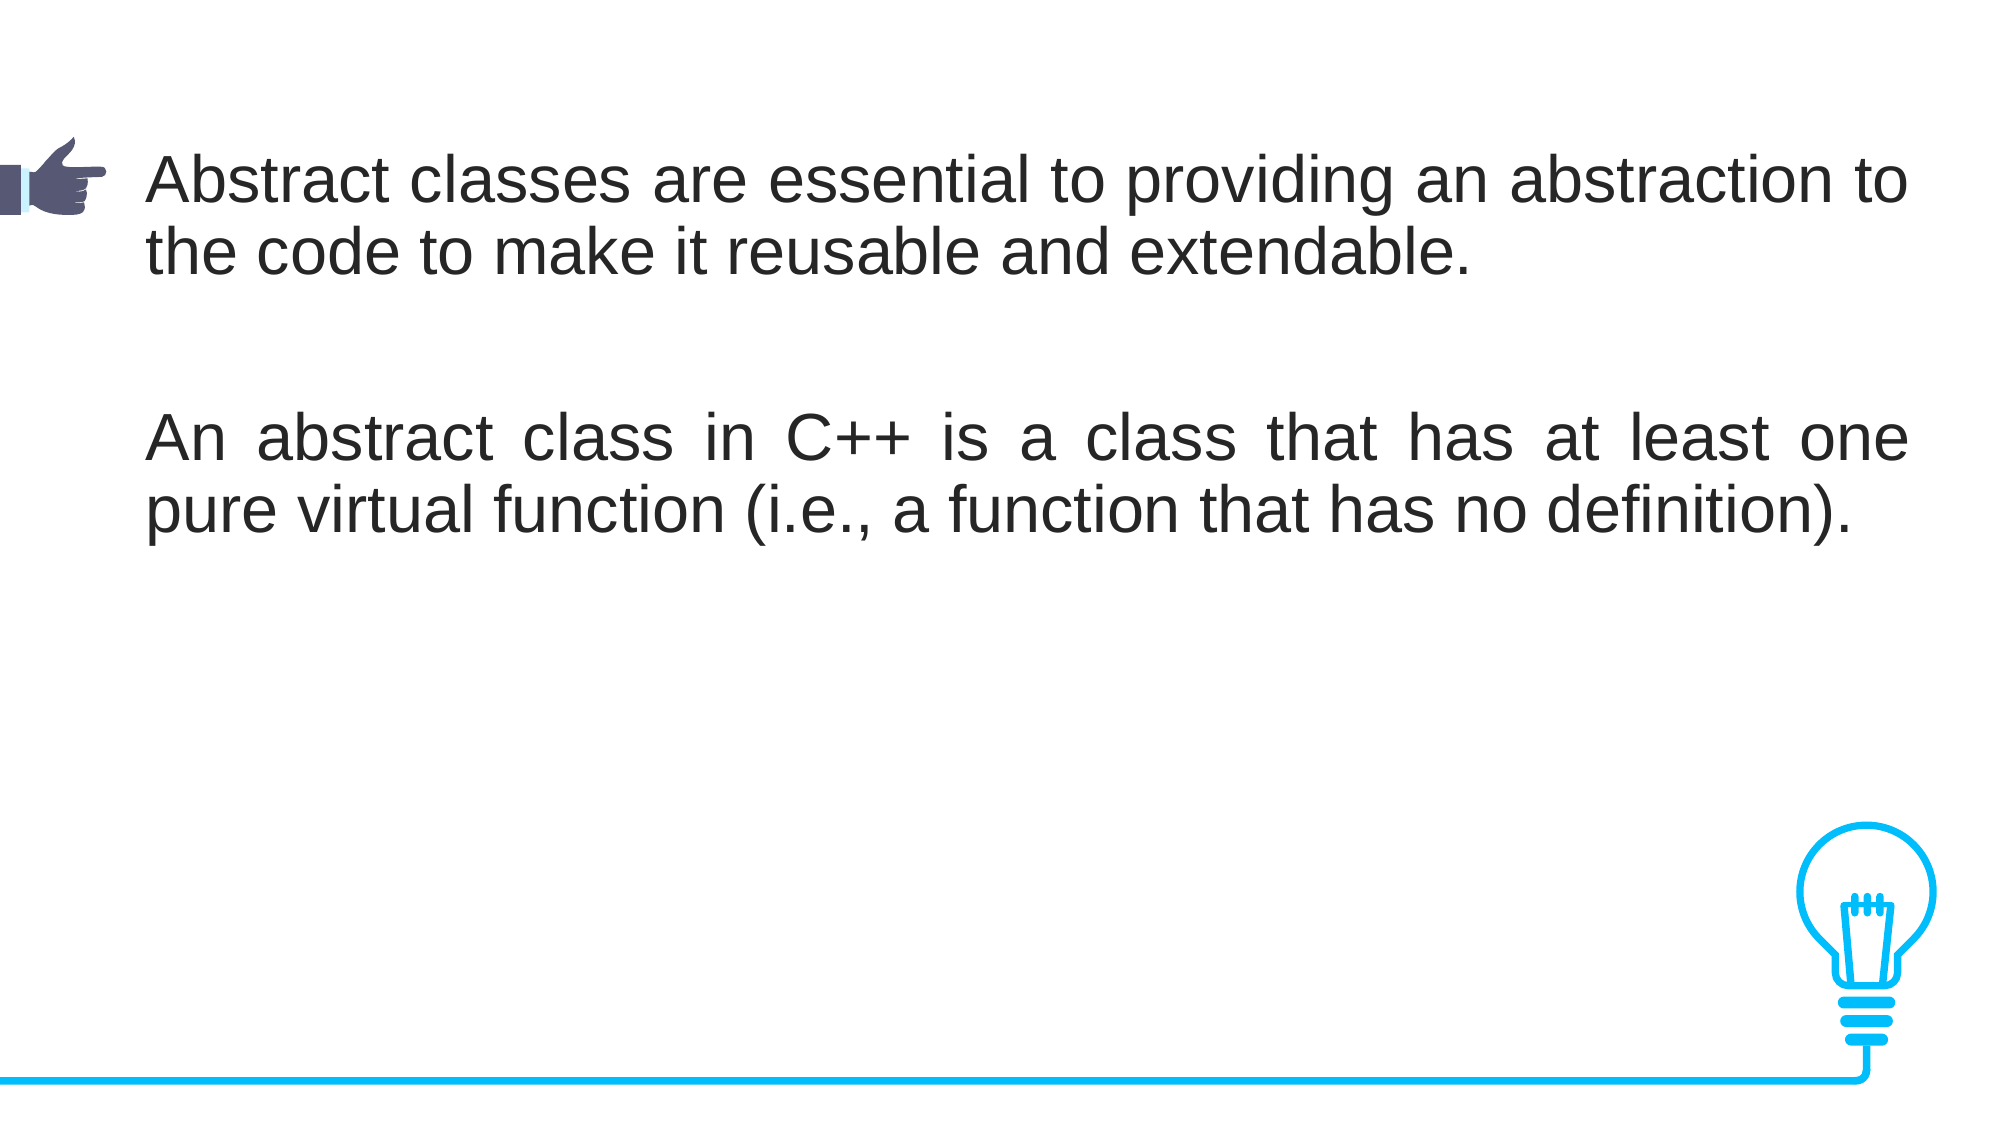

Abstract classes are essential to providing an abstraction to the code to make it reusable and extendable.

An abstract class in C++ is a class that has at least one pure virtual function (i.e., a function that has no definition).